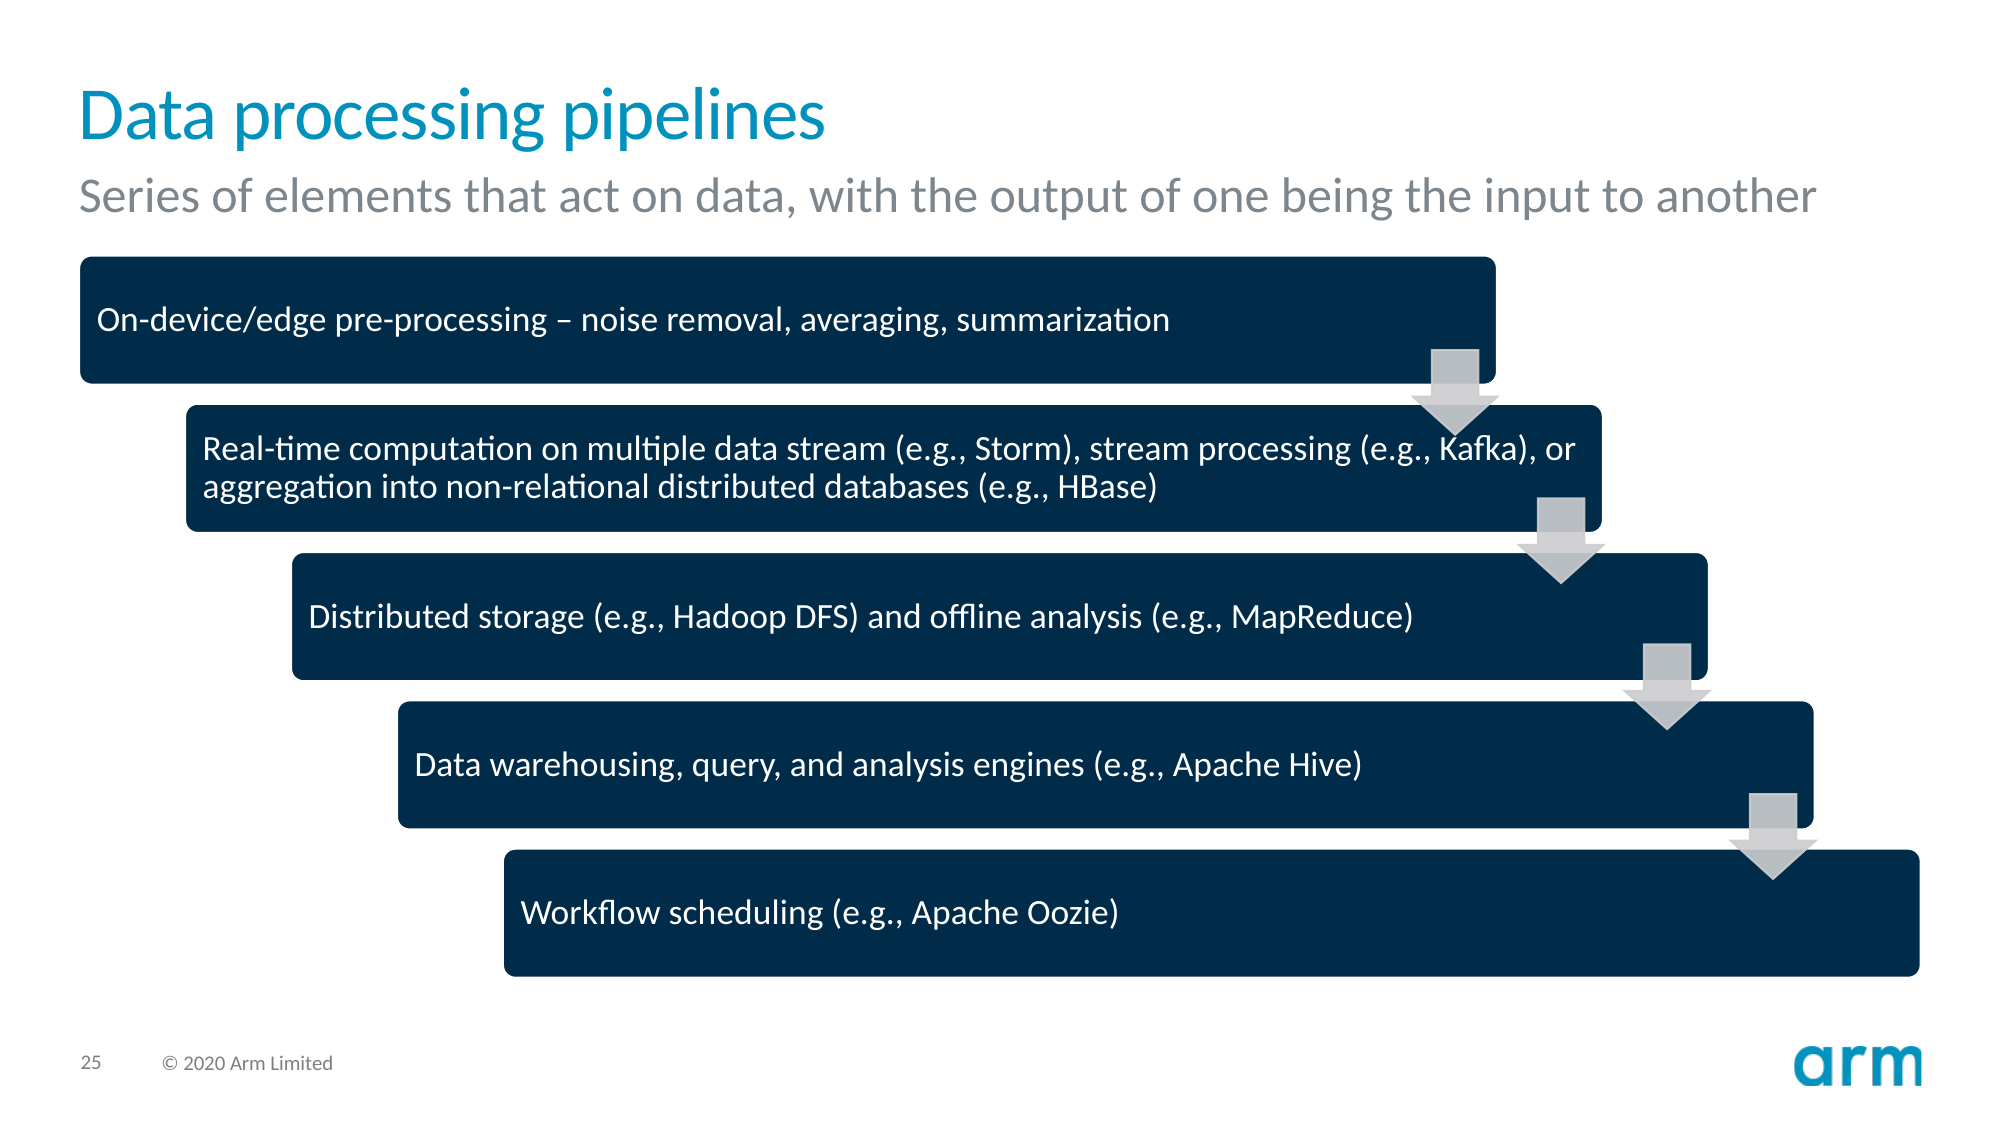

# Data processing pipelines
Series of elements that act on data, with the output of one being the input to another
On-device/edge pre-processing – noise removal, averaging, summarization
Real-time computation on multiple data stream (e.g., Storm), stream processing (e.g., Kafka), or aggregation into non-relational distributed databases (e.g., HBase)
Distributed storage (e.g., Hadoop DFS) and offline analysis (e.g., MapReduce)
Data warehousing, query, and analysis engines (e.g., Apache Hive)
Workflow scheduling (e.g., Apache Oozie)